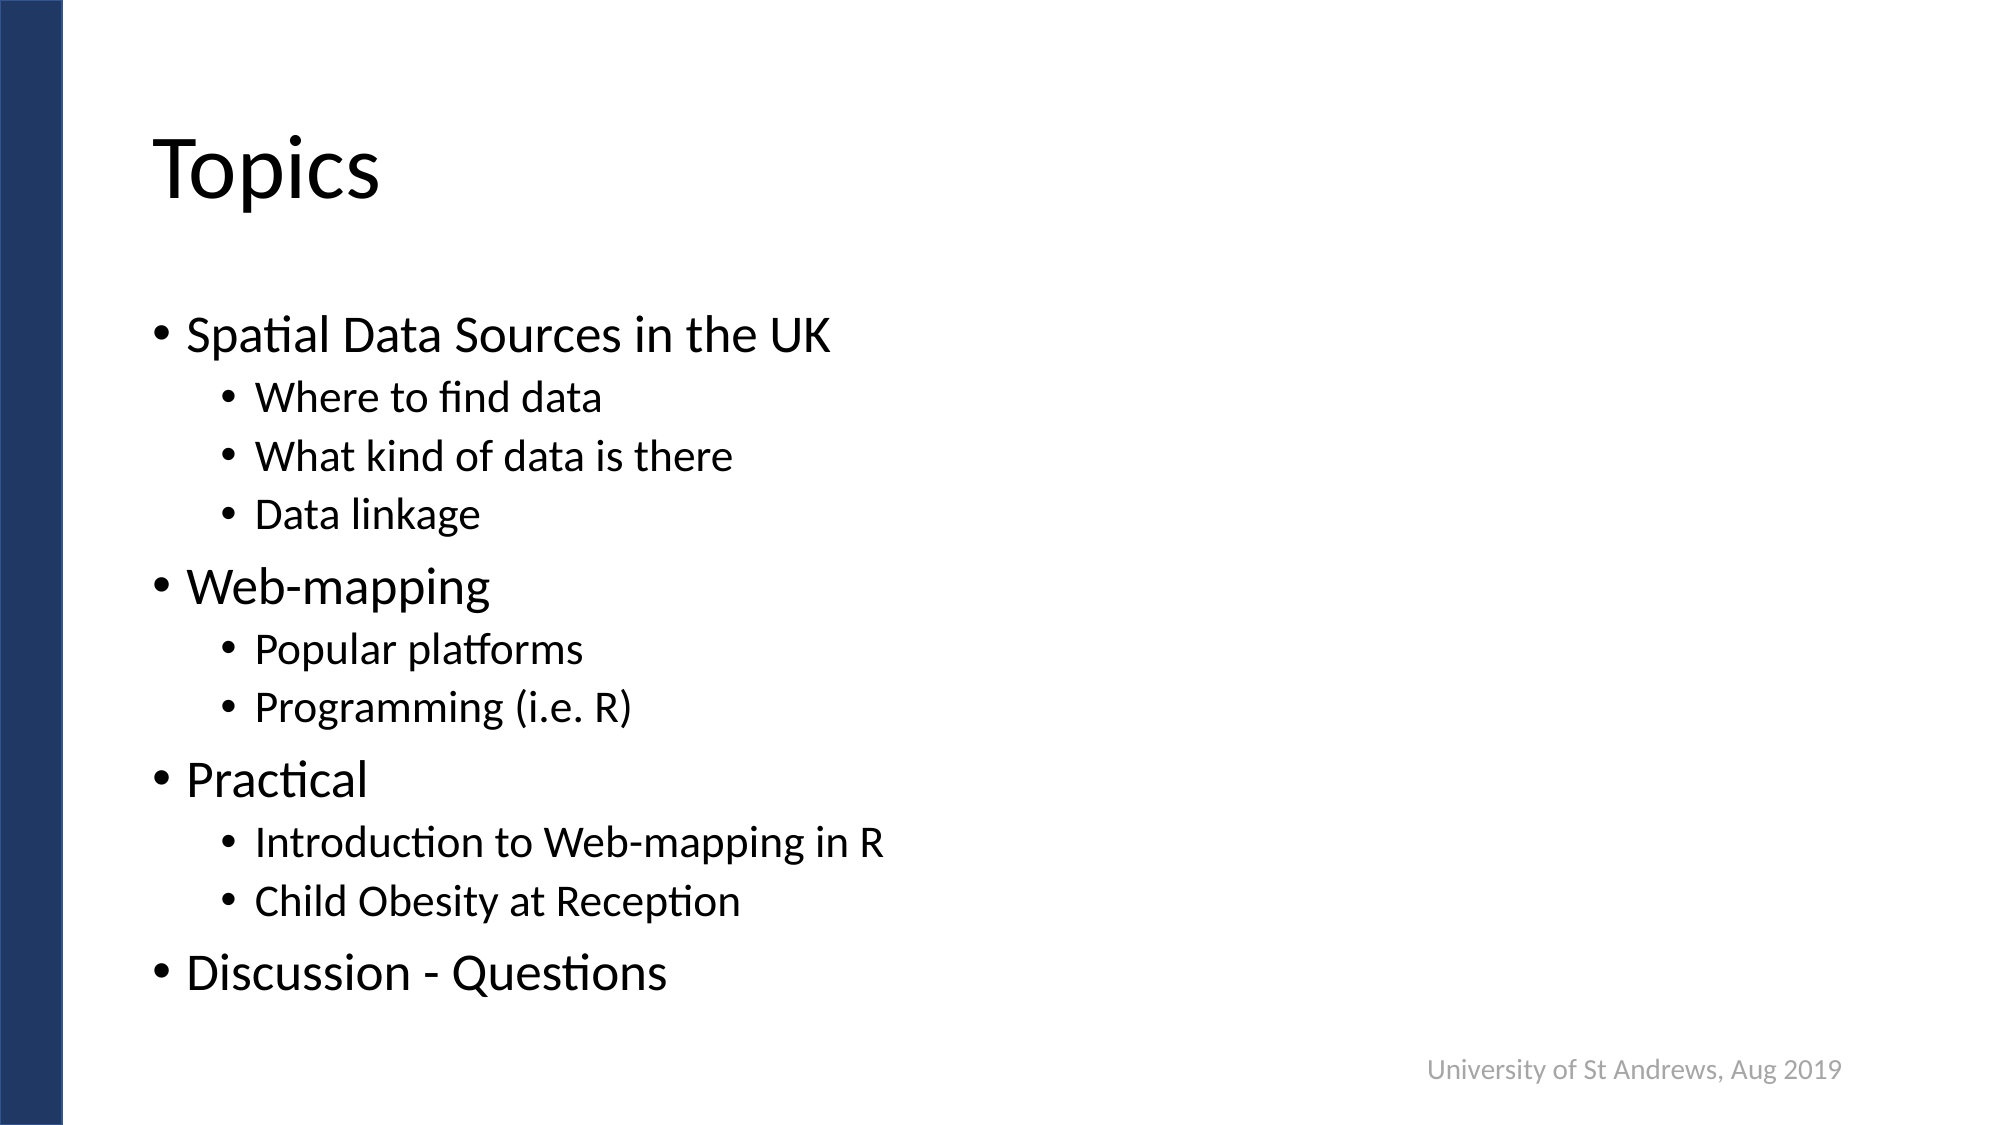

# Topics
Spatial Data Sources in the UK
Where to find data
What kind of data is there
Data linkage
Web-mapping
Popular platforms
Programming (i.e. R)
Practical
Introduction to Web-mapping in R
Child Obesity at Reception
Discussion - Questions